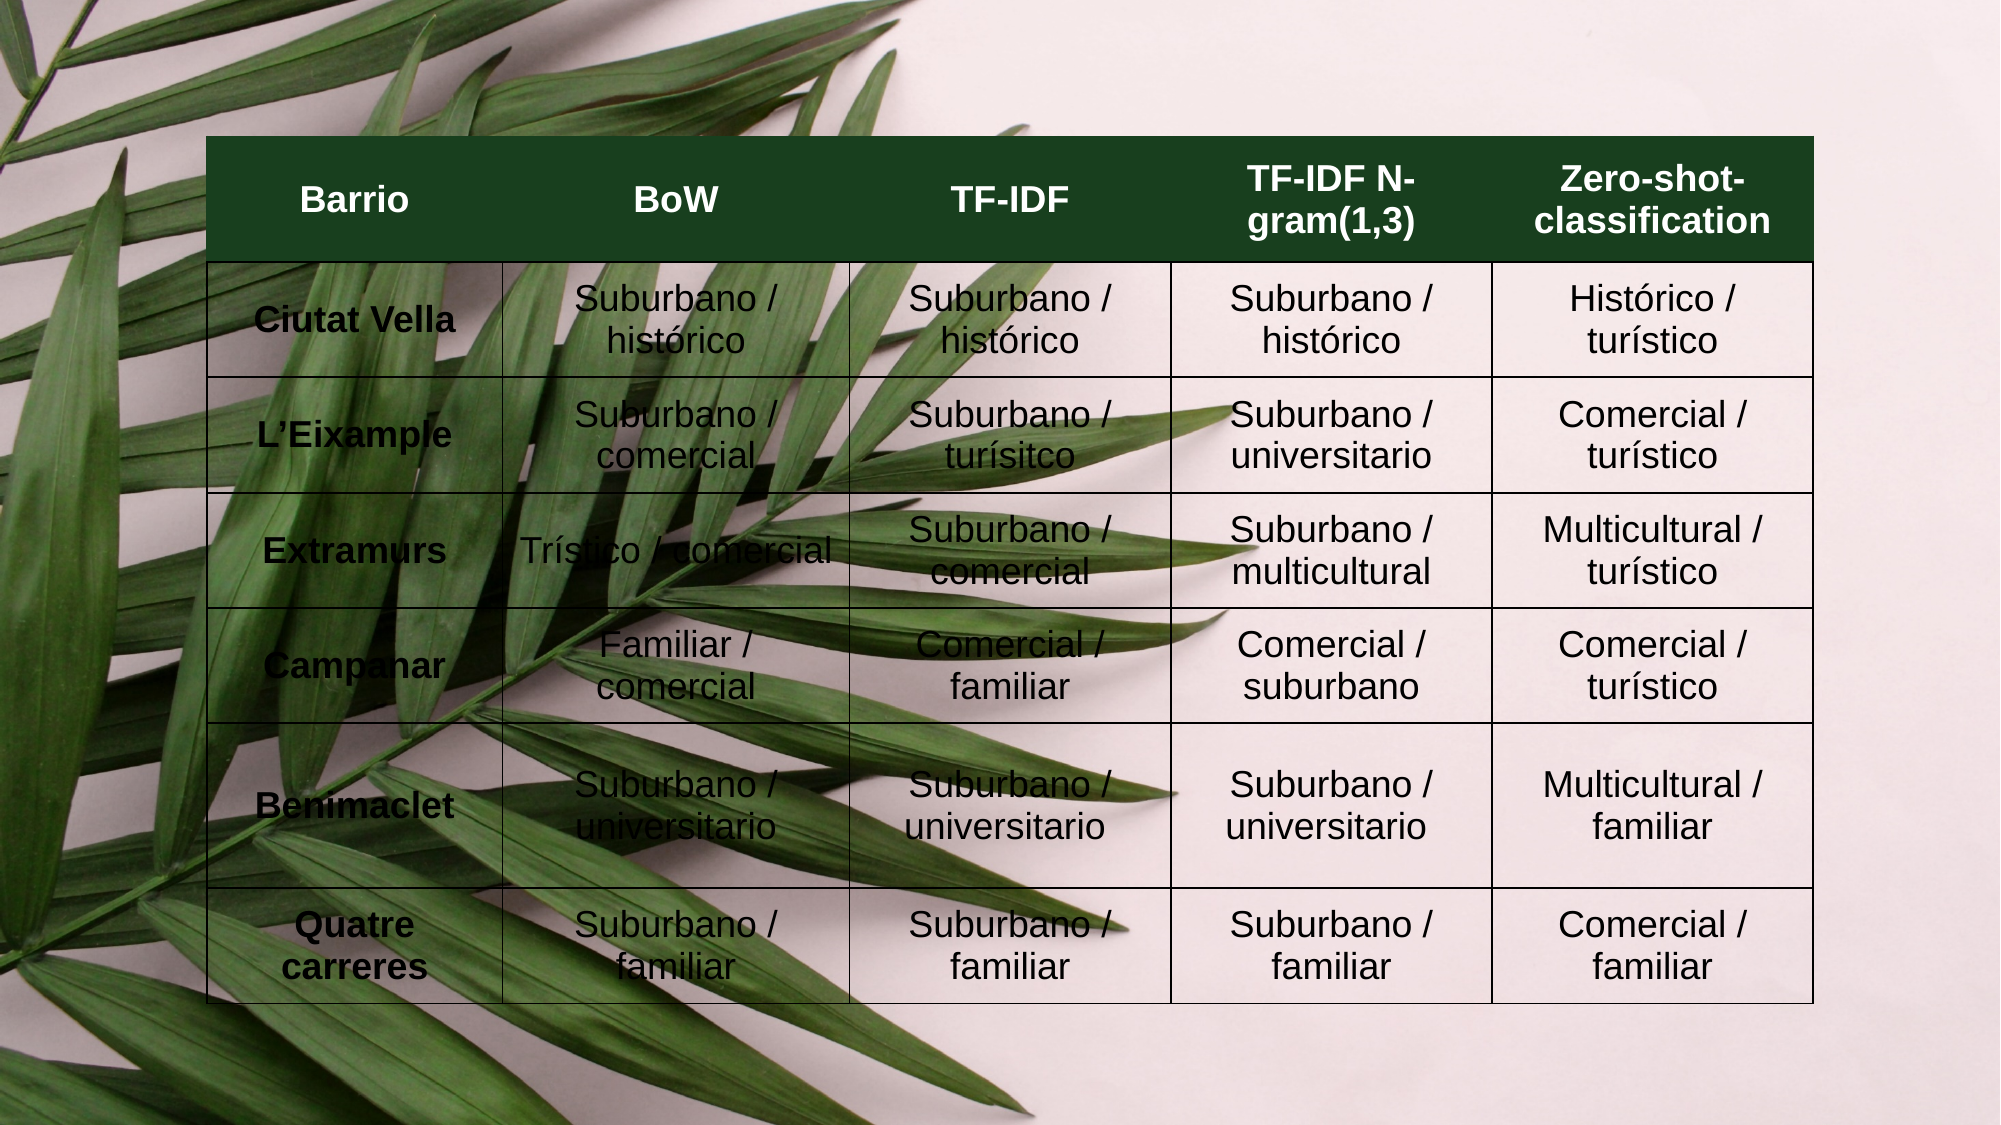

#
| Barrio | BoW | TF-IDF | TF-IDF N-gram(1,3) | Zero-shot-classification |
| --- | --- | --- | --- | --- |
| Ciutat Vella | Suburbano / histórico | Suburbano / histórico | Suburbano / histórico | Histórico / turístico |
| L’Eixample | Suburbano / comercial | Suburbano / turísitco | Suburbano / universitario | Comercial / turístico |
| Extramurs | Trístico / comercial | Suburbano / comercial | Suburbano / multicultural | Multicultural / turístico |
| Campanar | Familiar / comercial | Comercial / familiar | Comercial / suburbano | Comercial / turístico |
| Benimaclet | Suburbano / universitario | Suburbano / universitario | Suburbano / universitario | Multicultural / familiar |
| Quatre carreres | Suburbano / familiar | Suburbano / familiar | Suburbano / familiar | Comercial / familiar |